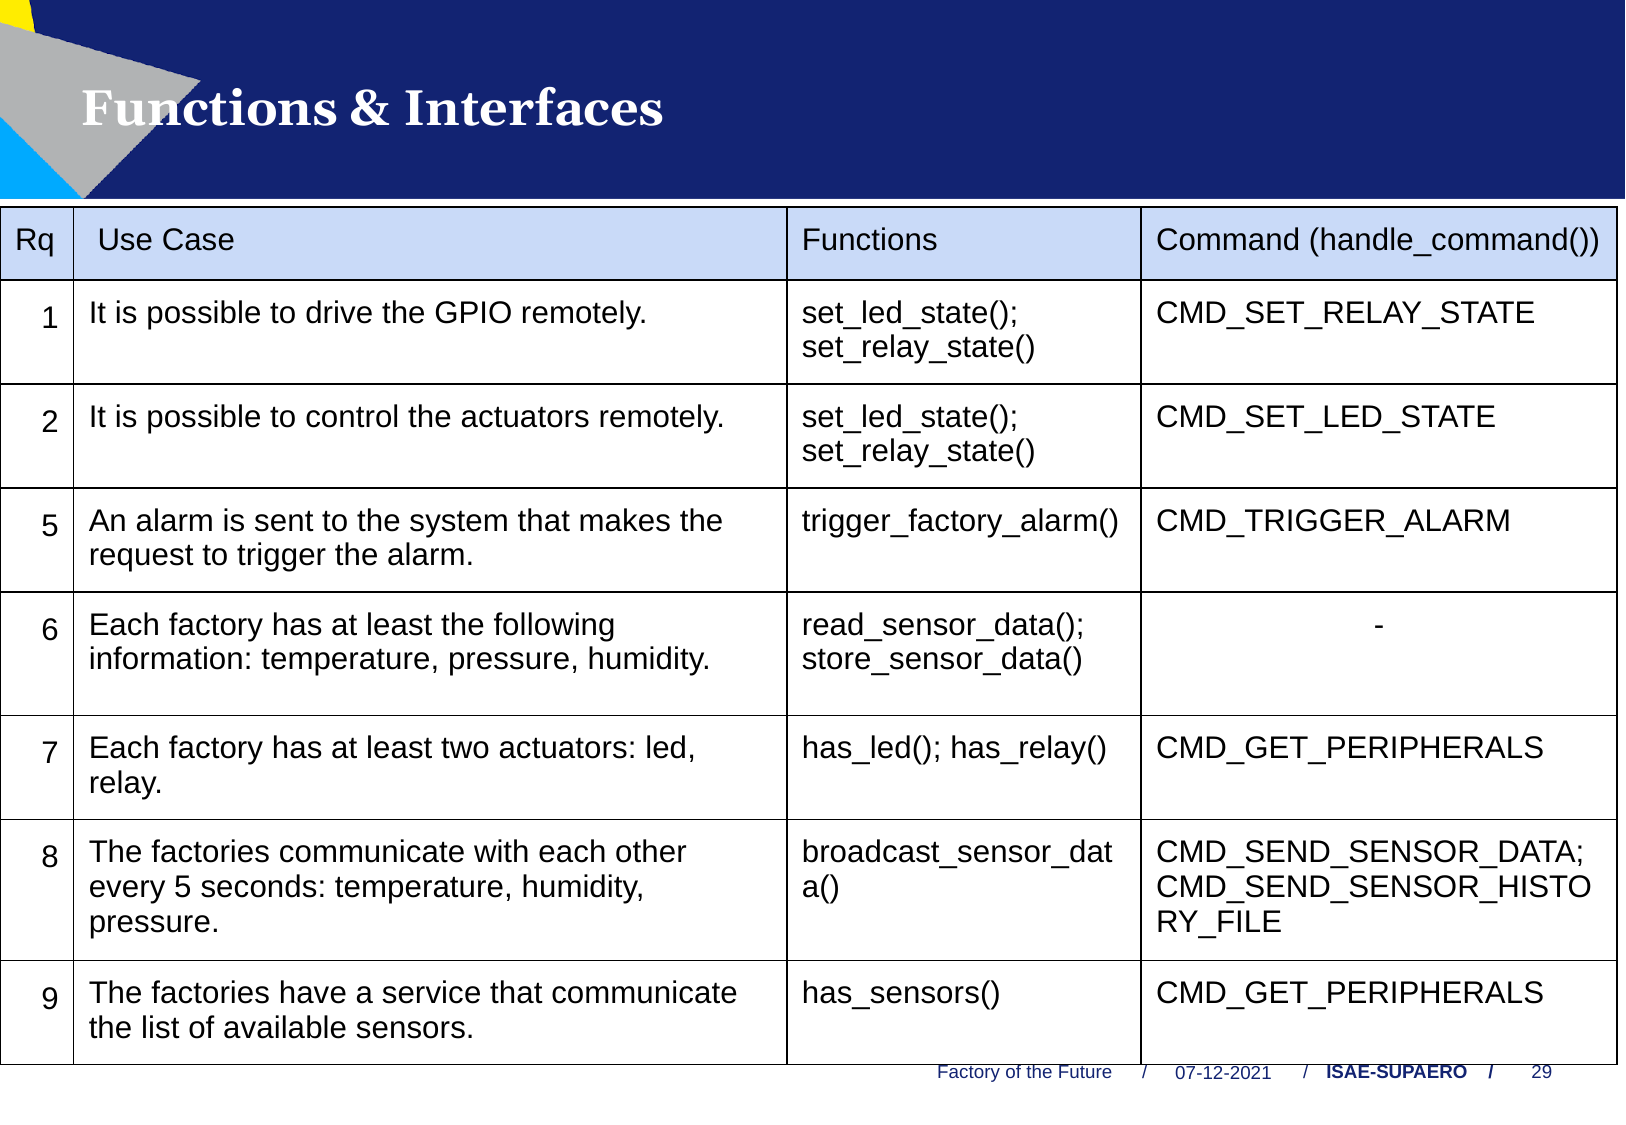

Functions & Interfaces
| Rq | Use Case | Functions | Command (handle\_command()) |
| --- | --- | --- | --- |
| 1 | It is possible to drive the GPIO remotely. | set\_led\_state(); set\_relay\_state() | CMD\_SET\_RELAY\_STATE |
| 2 | It is possible to control the actuators remotely. | set\_led\_state(); set\_relay\_state() | CMD\_SET\_LED\_STATE |
| 5 | An alarm is sent to the system that makes the request to trigger the alarm. | trigger\_factory\_alarm() | CMD\_TRIGGER\_ALARM |
| 6 | Each factory has at least the following information: temperature, pressure, humidity. | read\_sensor\_data(); store\_sensor\_data() | - |
| 7 | Each factory has at least two actuators: led, relay. | has\_led(); has\_relay() | CMD\_GET\_PERIPHERALS |
| 8 | The factories communicate with each other every 5 seconds: temperature, humidity, pressure. | broadcast\_sensor\_data() | CMD\_SEND\_SENSOR\_DATA; CMD\_SEND\_SENSOR\_HISTORY\_FILE |
| 9 | The factories have a service that communicate the list of available sensors. | has\_sensors() | CMD\_GET\_PERIPHERALS |

Factory of the Future

/
/
07-12-2021